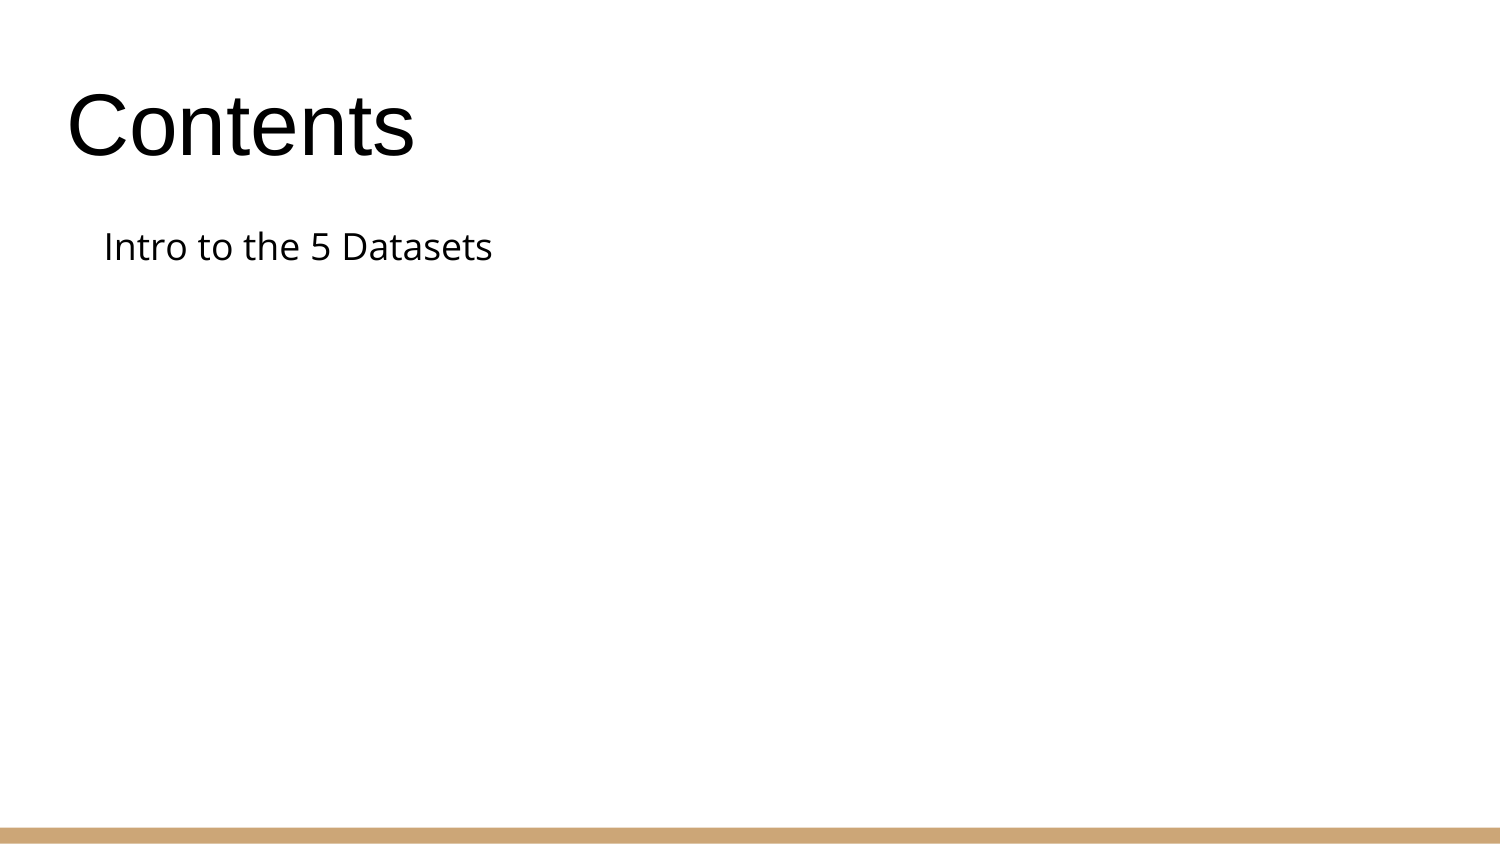

# Contents
Intro to the 5 Datasets